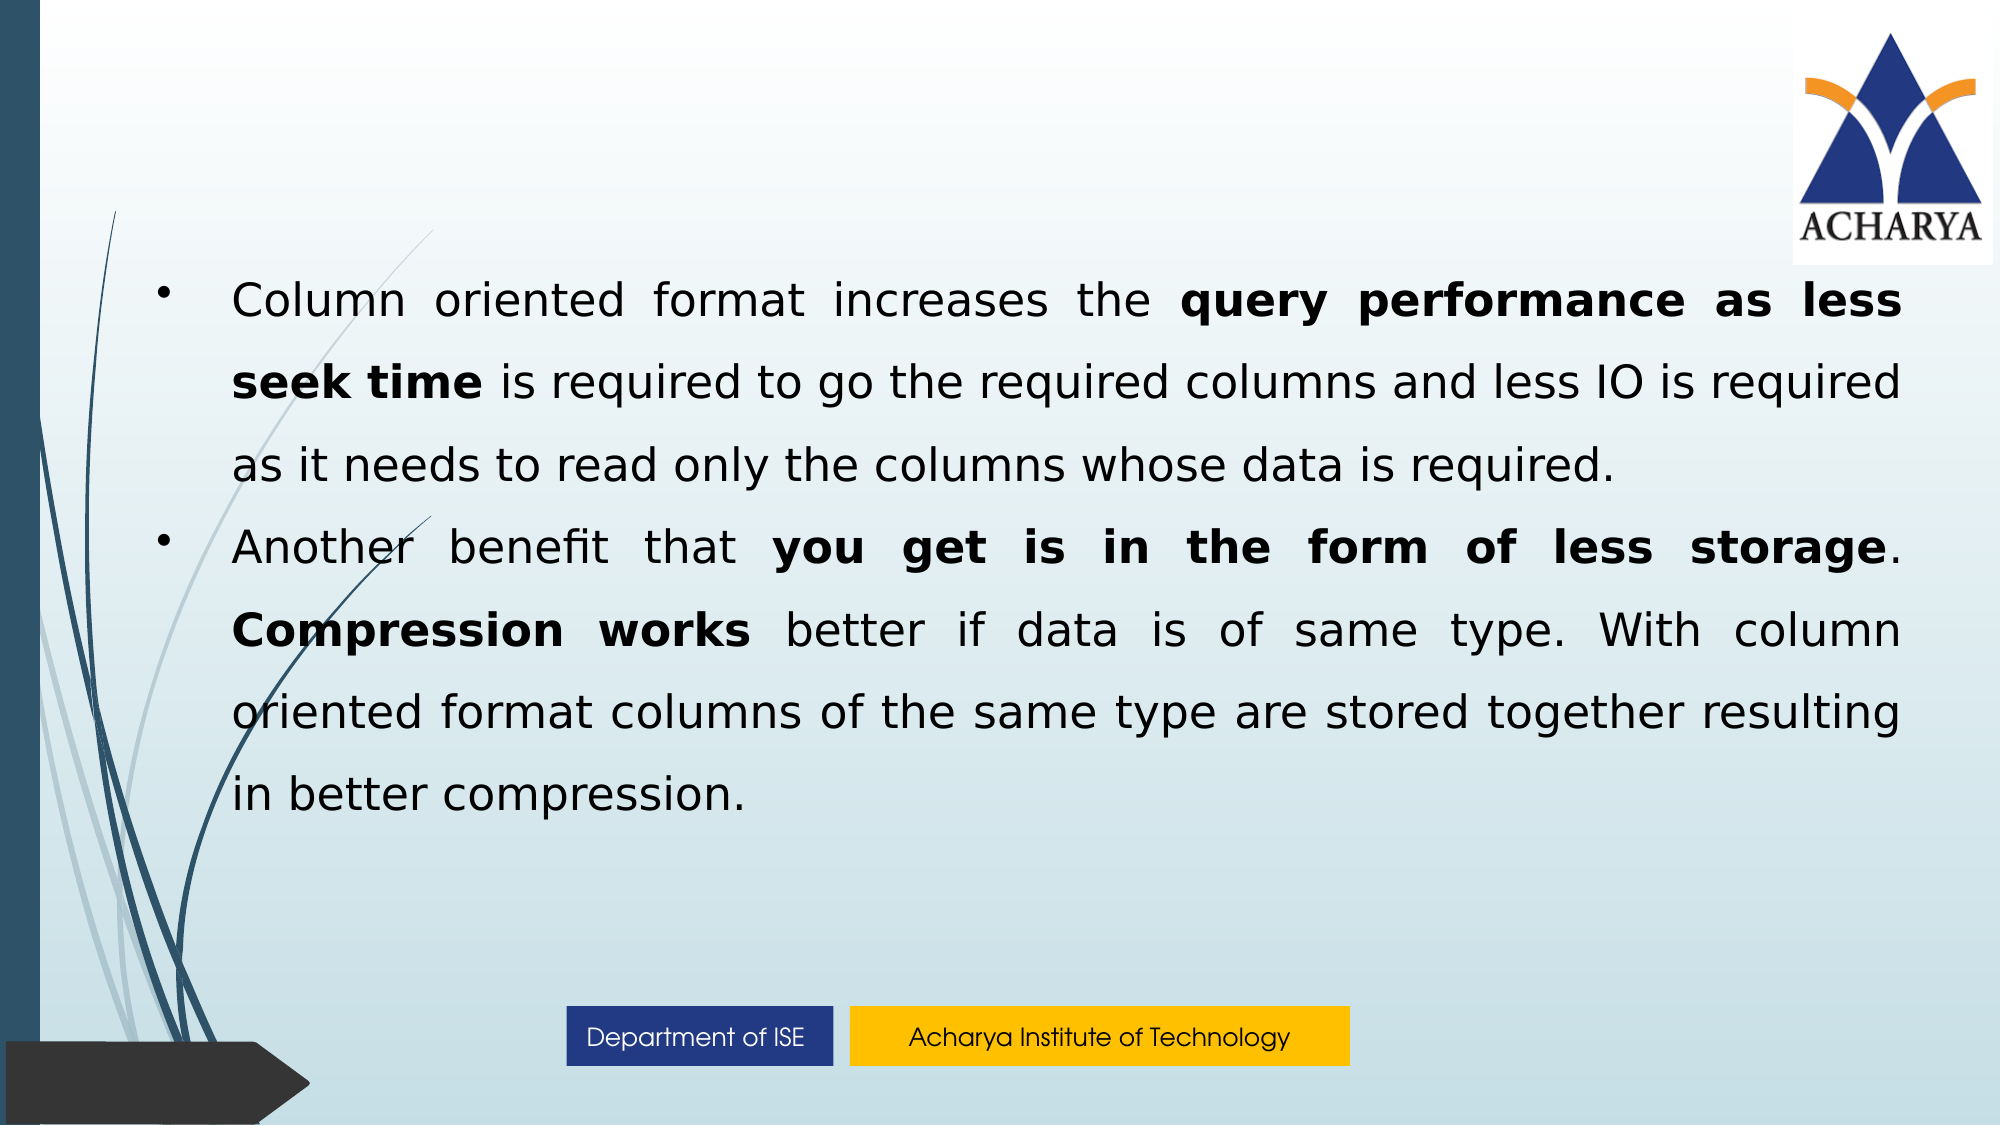

Column oriented format increases the query performance as less seek time is required to go the required columns and less IO is required as it needs to read only the columns whose data is required.
Another benefit that you get is in the form of less storage. Compression works better if data is of same type. With column oriented format columns of the same type are stored together resulting in better compression.